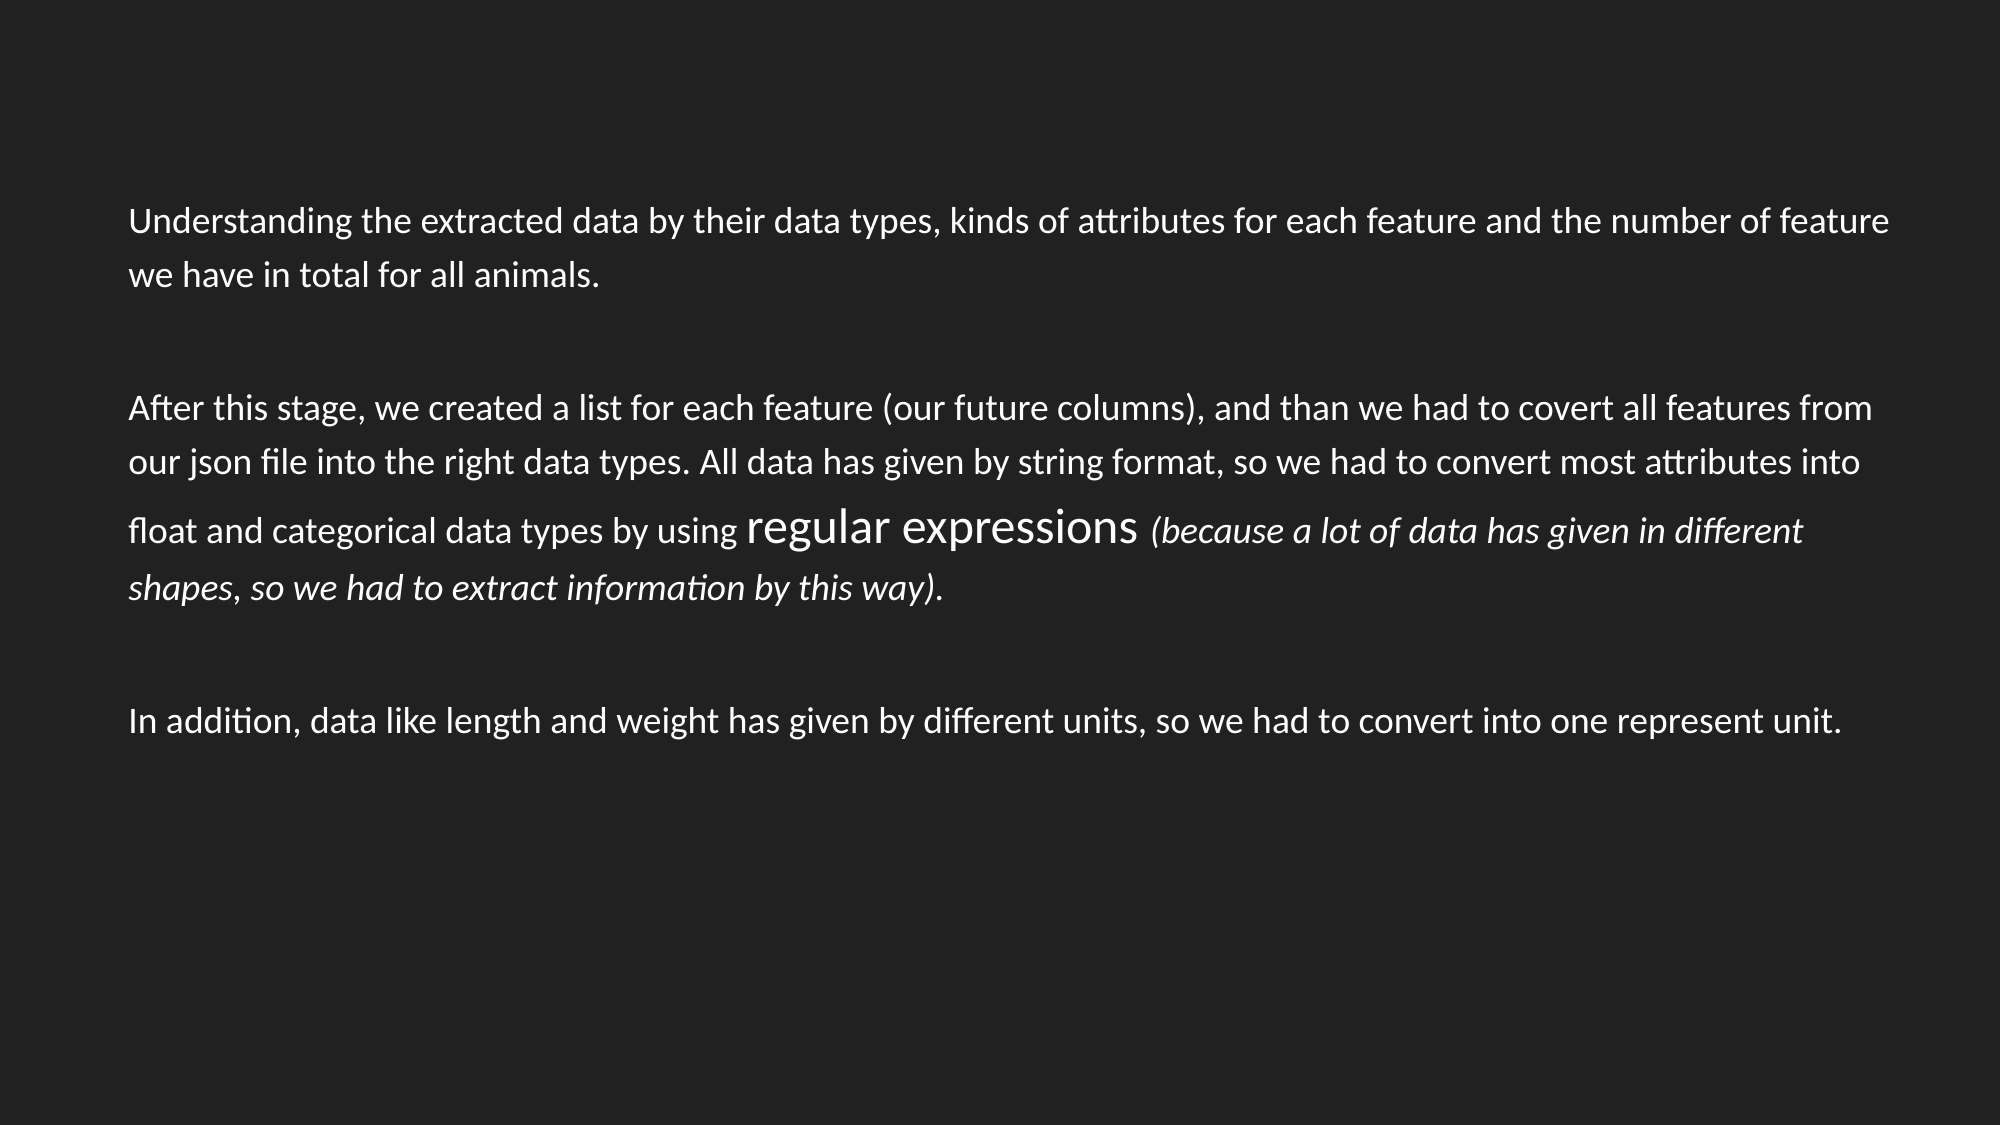

Understanding the extracted data by their data types, kinds of attributes for each feature and the number of feature we have in total for all animals.

After this stage, we created a list for each feature (our future columns), and than we had to covert all features from our json file into the right data types. All data has given by string format, so we had to convert most attributes into float and categorical data types by using regular expressions (because a lot of data has given in different shapes, so we had to extract information by this way).

In addition, data like length and weight has given by different units, so we had to convert into one represent unit.